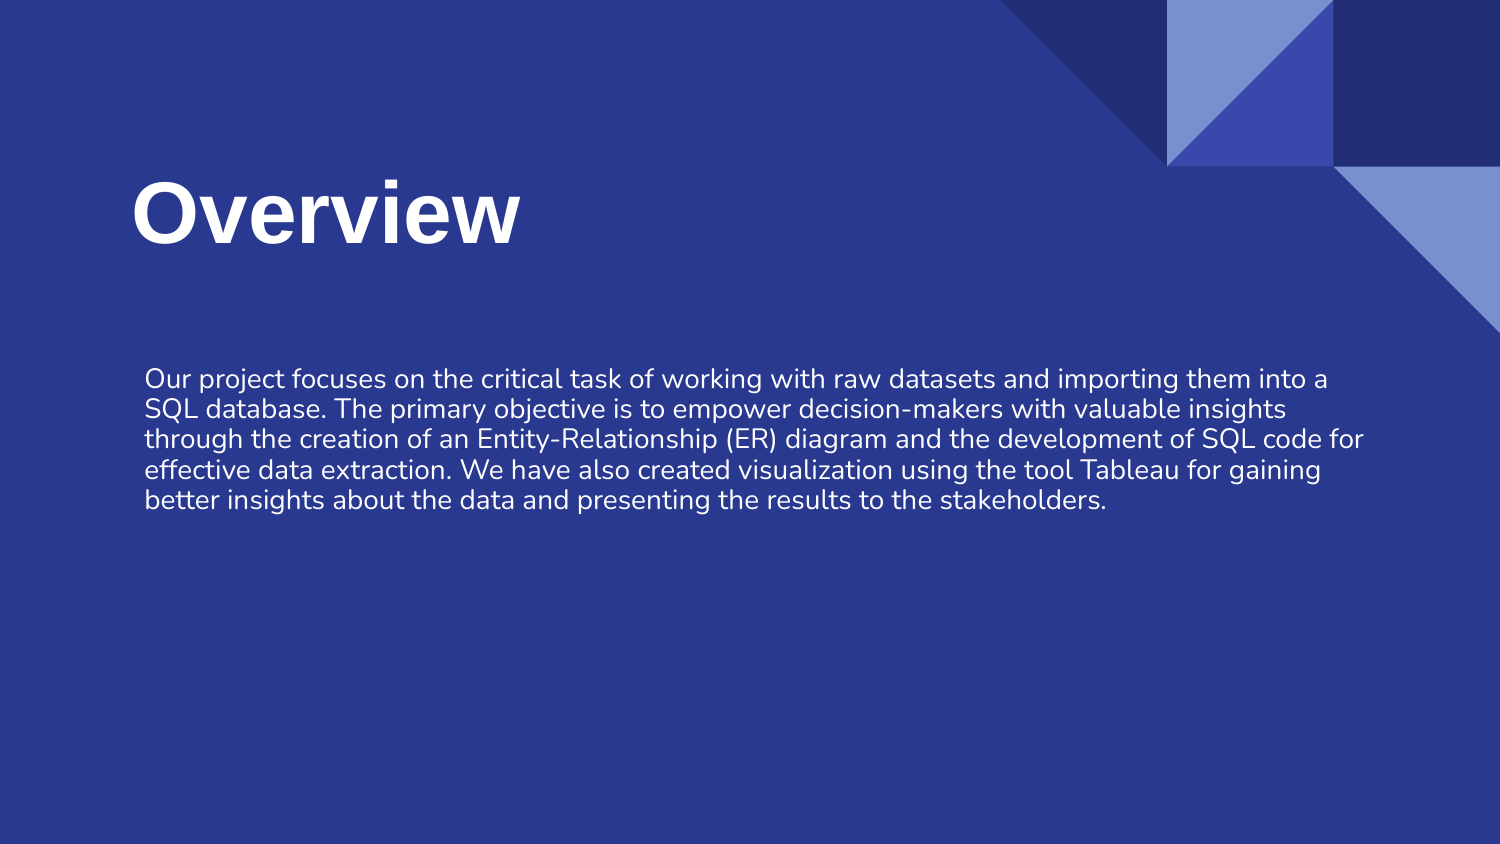

# Overview
Our project focuses on the critical task of working with raw datasets and importing them into a SQL database. The primary objective is to empower decision-makers with valuable insights through the creation of an Entity-Relationship (ER) diagram and the development of SQL code for effective data extraction. We have also created visualization using the tool Tableau for gaining better insights about the data and presenting the results to the stakeholders.